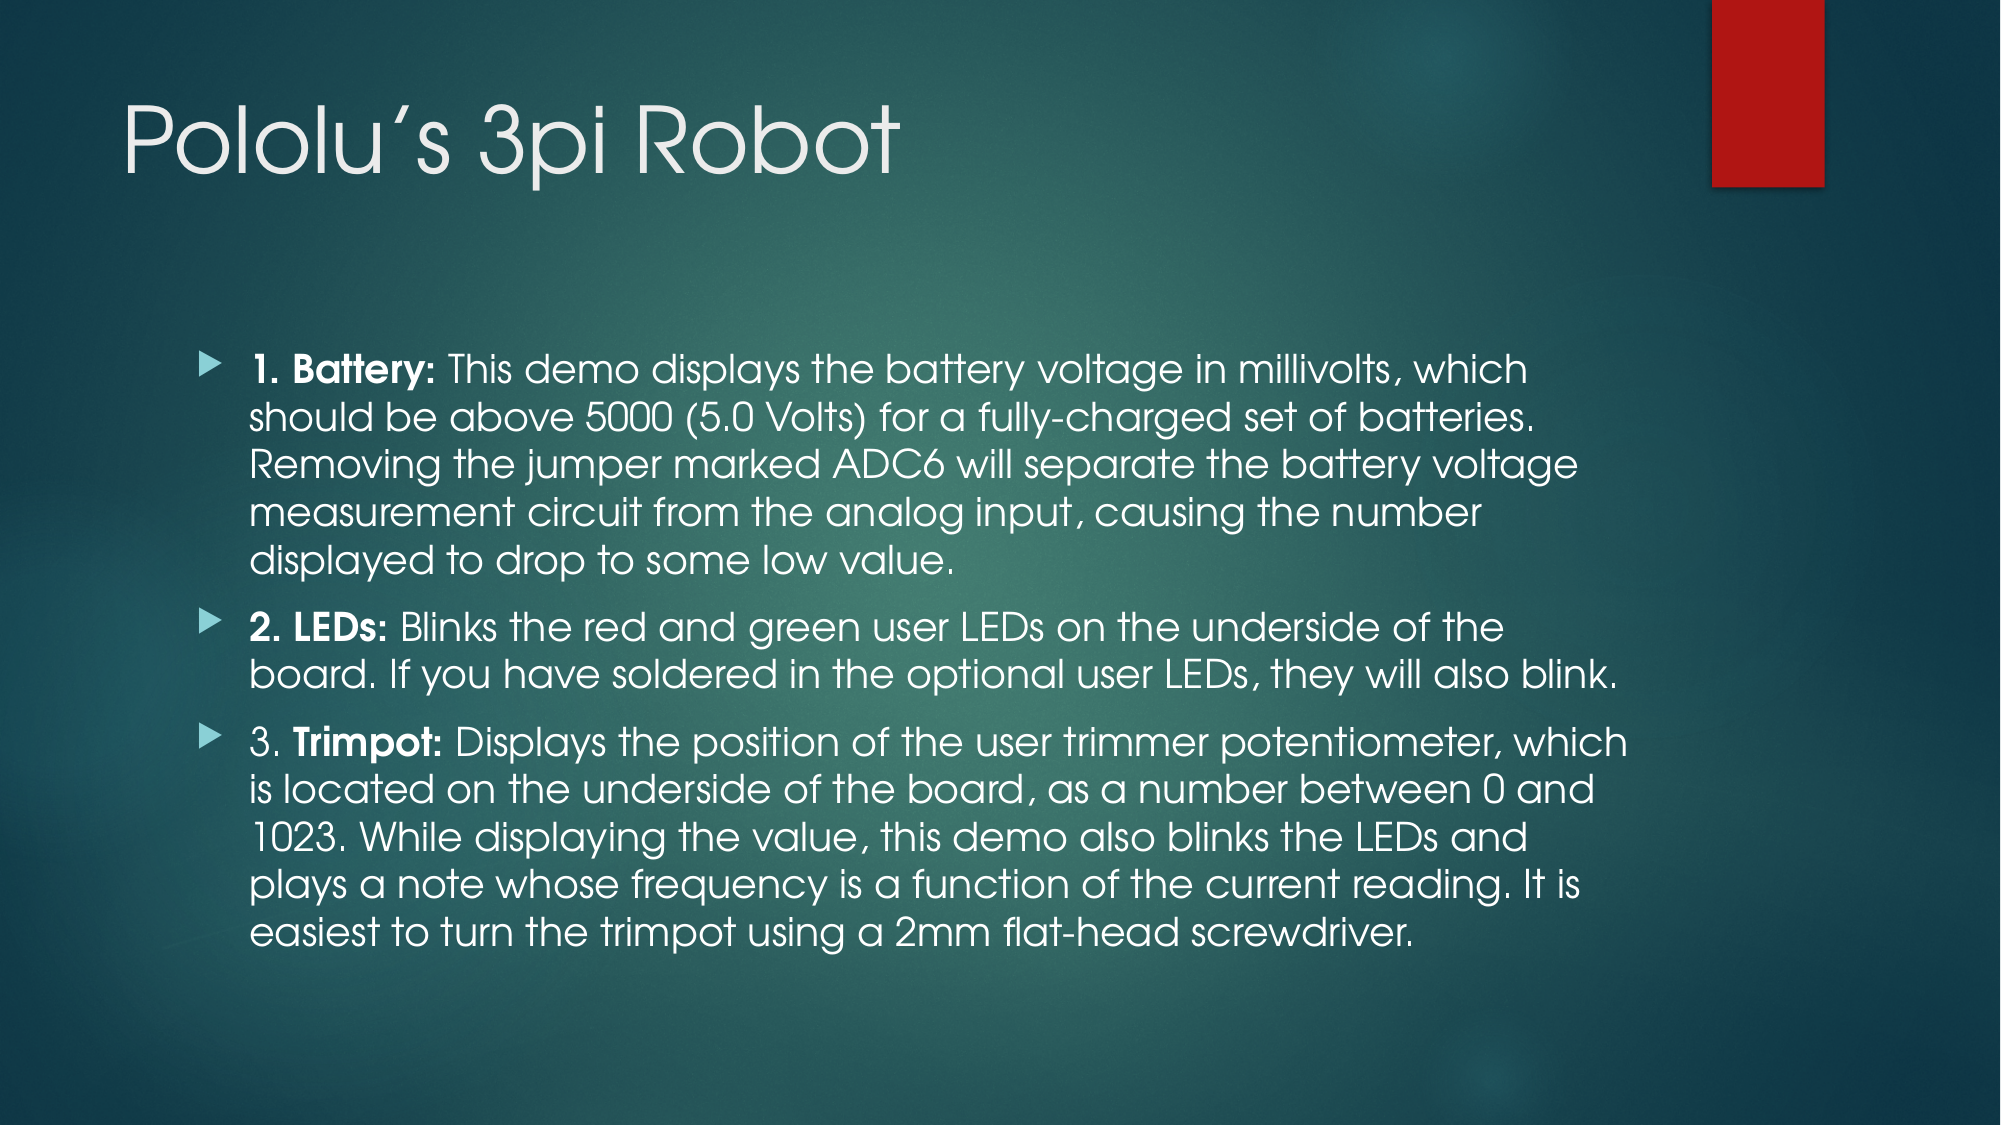

# Pololu’s 3pi Robot
1. Battery: This demo displays the battery voltage in millivolts, which should be above 5000 (5.0 Volts) for a fully-charged set of batteries. Removing the jumper marked ADC6 will separate the battery voltage measurement circuit from the analog input, causing the number displayed to drop to some low value.
2. LEDs: Blinks the red and green user LEDs on the underside of the board. If you have soldered in the optional user LEDs, they will also blink.
3. Trimpot: Displays the position of the user trimmer potentiometer, which is located on the underside of the board, as a number between 0 and 1023. While displaying the value, this demo also blinks the LEDs and plays a note whose frequency is a function of the current reading. It is easiest to turn the trimpot using a 2mm flat-head screwdriver.